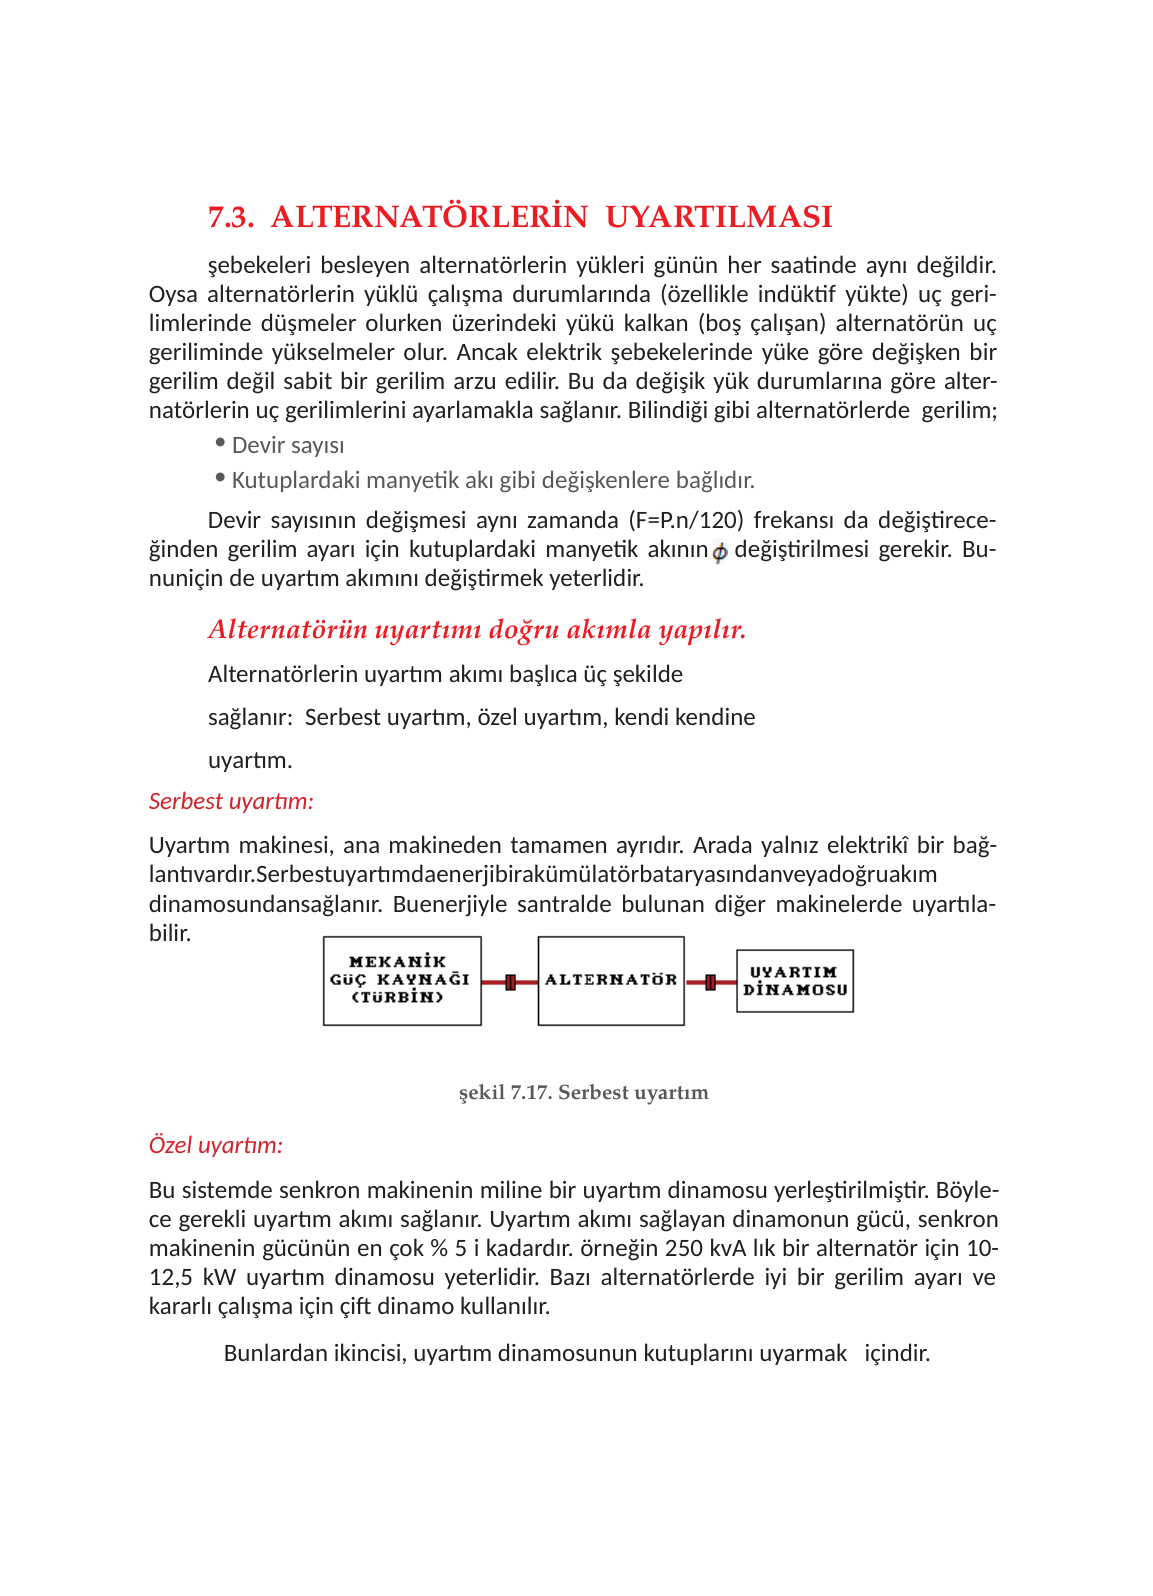

7.3.  ALTERNATÖRLERİN  UYARTILMASI
şebekeleri besleyen alternatörlerin yükleri günün her saatinde aynı değildir.  Oysa alternatörlerin yüklü çalışma durumlarında (özellikle indüktif yükte) uç geri-  limlerinde düşmeler olurken üzerindeki yükü kalkan (boş çalışan) alternatörün uç  geriliminde yükselmeler olur. Ancak elektrik şebekelerinde yüke göre değişken bir  gerilim değil sabit bir gerilim arzu edilir. Bu da değişik yük durumlarına göre alter-  natörlerin uç gerilimlerini ayarlamakla sağlanır. Bilindiği gibi alternatörlerde  gerilim;
Devir sayısı
Kutuplardaki manyetik akı gibi değişkenlere bağlıdır.
Devir sayısının değişmesi aynı zamanda (F=P.n/120) frekansı da değiştirece-  ğinden gerilim ayarı için kutuplardaki manyetik akının ) değiştirilmesi gerekir. Bu-  nuniçin de uyartım akımını değiştirmek yeterlidir.
Alternatörün uyartımı doğru akımla yapılır.  Alternatörlerin uyartım akımı başlıca üç şekilde sağlanır:  Serbest uyartım, özel uyartım, kendi kendine  uyartım.
Serbest uyartım:
Uyartım makinesi, ana makineden tamamen ayrıdır. Arada yalnız elektrikî bir bağ-  lantıvardır.Serbestuyartımdaenerjibirakümülatörbataryasındanveyadoğruakım  dinamosundansağlanır. Buenerjiyle santralde bulunan diğer makinelerde uyartıla-  bilir.

şekil 7.17. Serbest uyartım

Özel uyartım:
Bu sistemde senkron makinenin miline bir uyartım dinamosu yerleştirilmiştir. Böyle-  ce gerekli uyartım akımı sağlanır. Uyartım akımı sağlayan dinamonun gücü, senkron  makinenin gücünün en çok % 5 i kadardır. örneğin 250 kvA lık bir alternatör için 10-  12,5 kW uyartım dinamosu yeterlidir. Bazı alternatörlerde iyi bir gerilim ayarı ve  kararlı çalışma için çift dinamo kullanılır.
Bunlardan ikincisi, uyartım dinamosunun kutuplarını uyarmak   içindir.